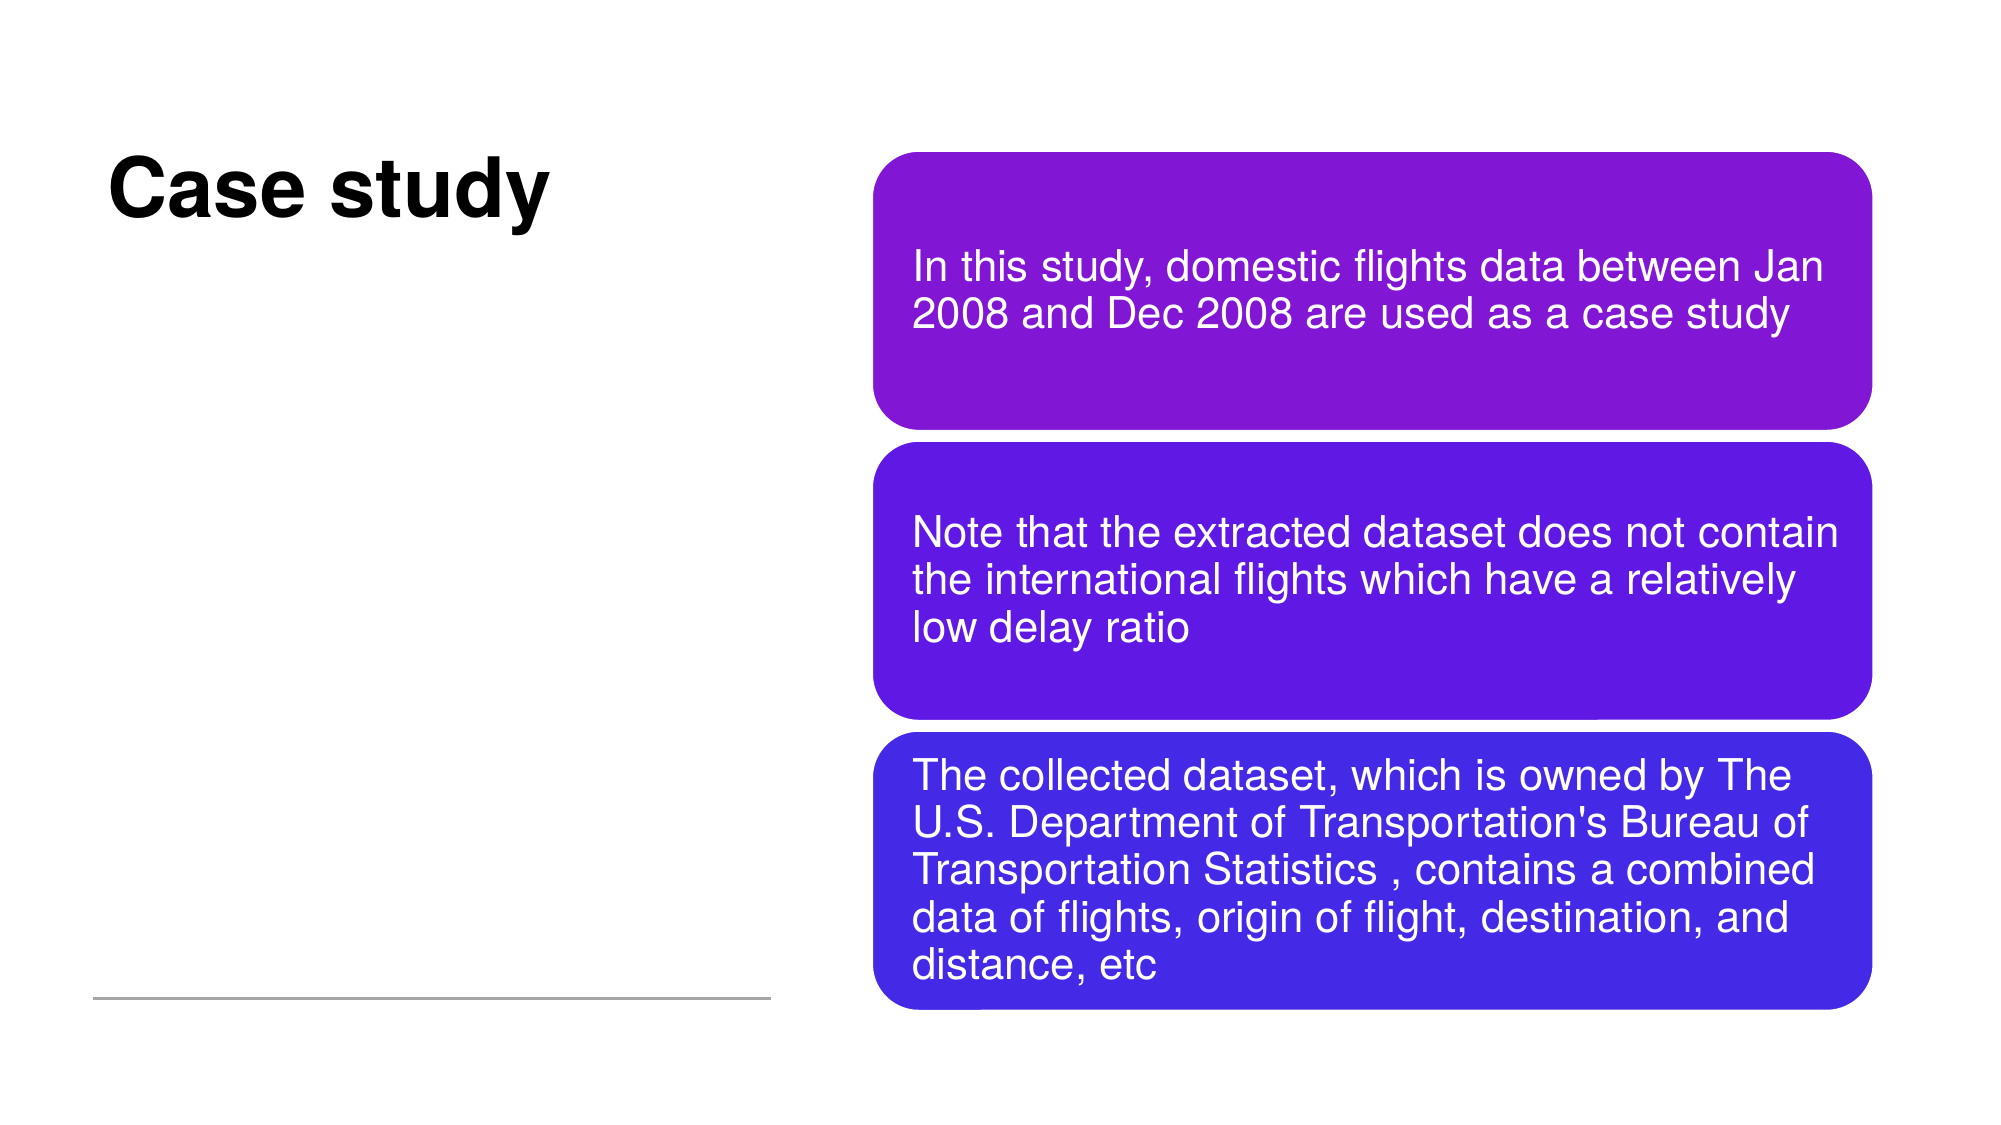

# Case study
In this study, domestic flights data between Jan 2008 and Dec 2008 are used as a case study
Note that the extracted dataset does not contain the international flights which have a relatively low delay ratio
The collected dataset, which is owned by The U.S. Department of Transportation's Bureau of Transportation Statistics , contains a combined data of flights, origin of flight, destination, and distance, etc